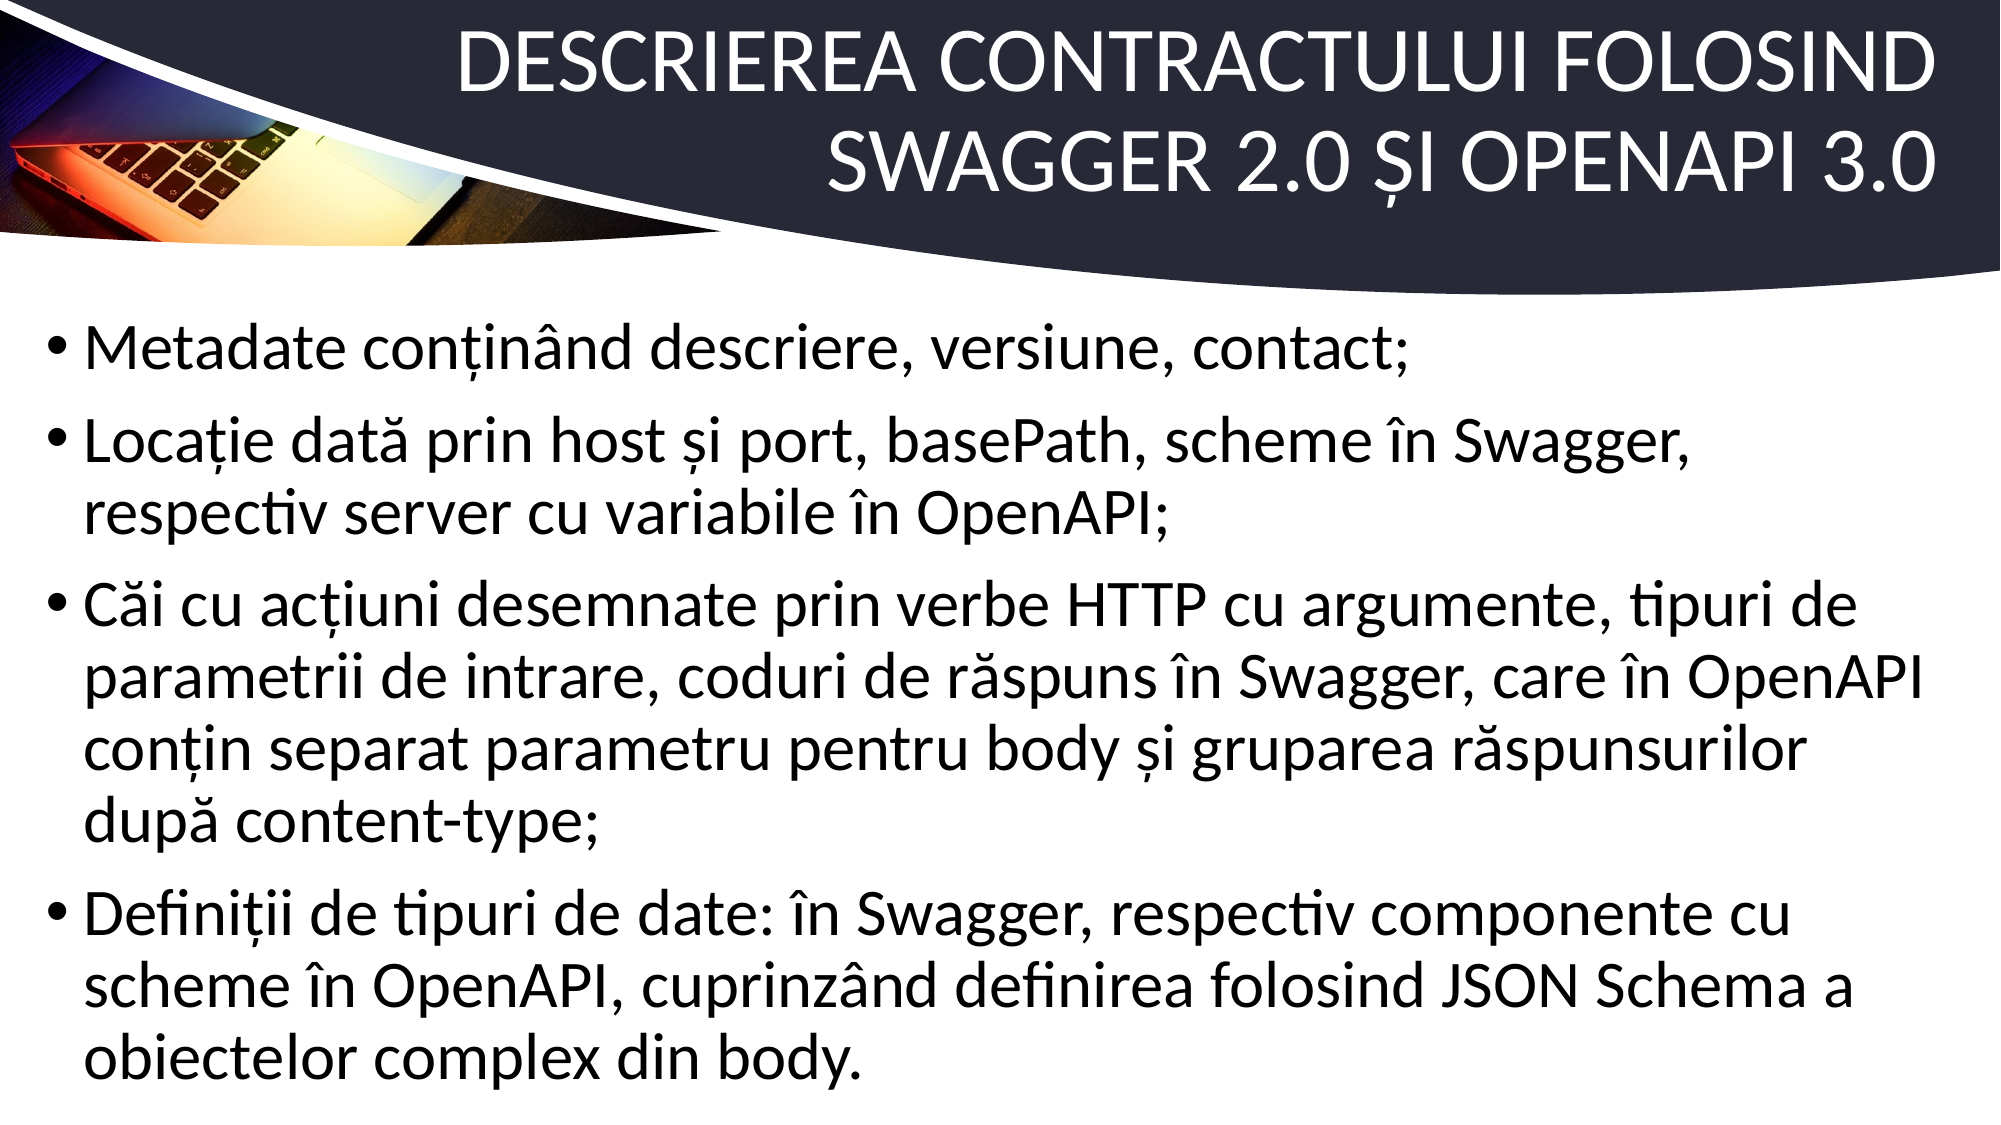

# Descrierea contractului folosind Swagger 2.0 și OpenAPI 3.0
Metadate conținând descriere, versiune, contact;
Locație dată prin host și port, basePath, scheme în Swagger, respectiv server cu variabile în OpenAPI;
Căi cu acțiuni desemnate prin verbe HTTP cu argumente, tipuri de parametrii de intrare, coduri de răspuns în Swagger, care în OpenAPI conțin separat parametru pentru body și gruparea răspunsurilor după content-type;
Definiții de tipuri de date: în Swagger, respectiv componente cu scheme în OpenAPI, cuprinzând definirea folosind JSON Schema a obiectelor complex din body.